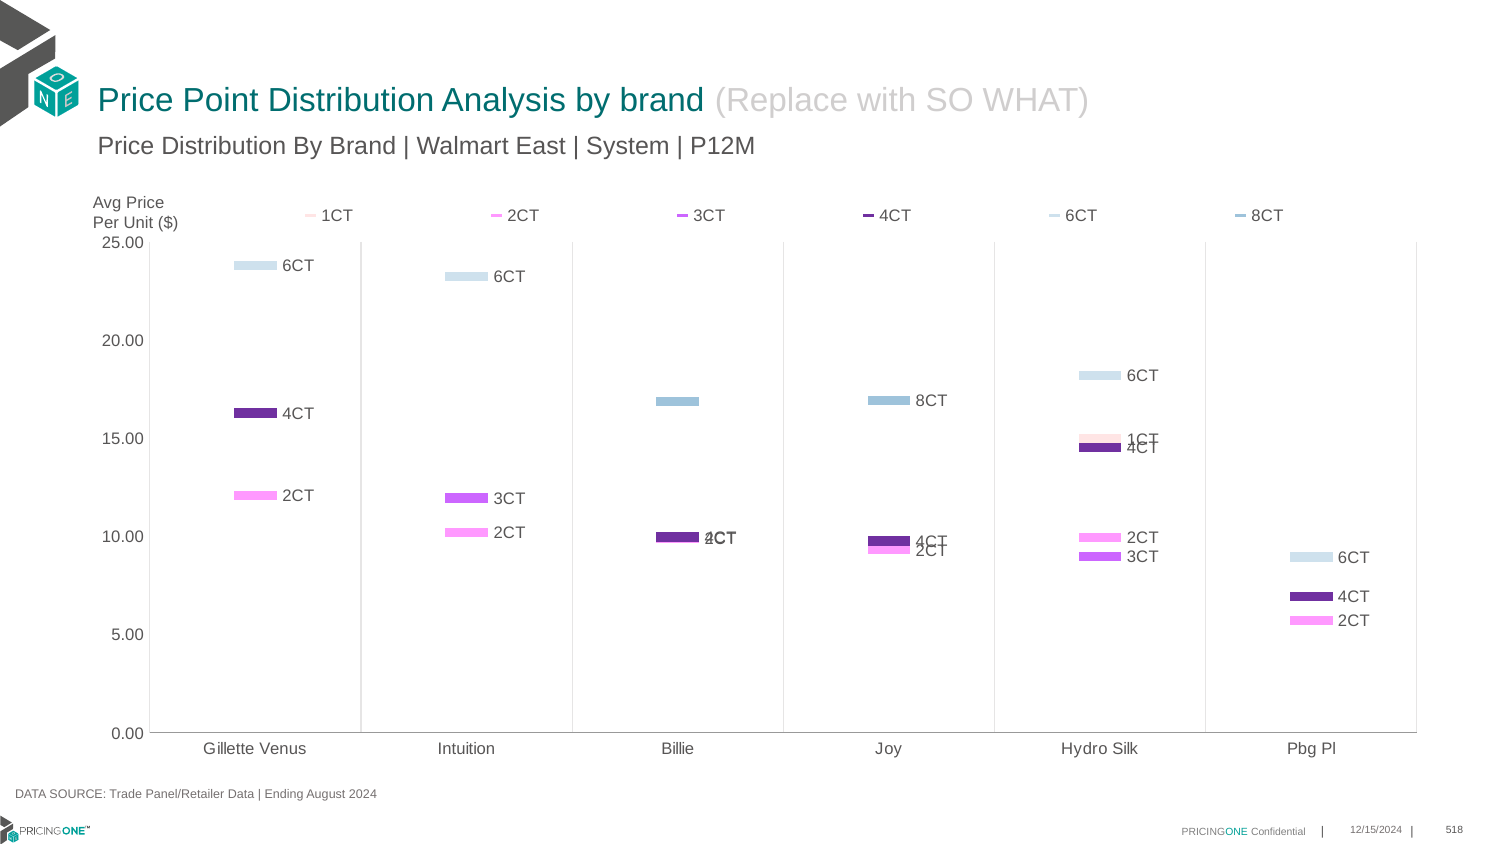

# Price Point Distribution Analysis by brand (Replace with SO WHAT)
Price Distribution By Brand | Walmart East | System | P12M

### Chart

| Category | 1CT | 2CT | 3CT | 4CT | 6CT | 8CT |
|---|---|---|---|---|---|---|
| Gillette Venus | None | 12.096308599060798 | None | 16.291075456161916 | 23.788469276312007 | None |
| Intuition | None | 10.186384219018374 | 11.950548888866905 | None | 23.25534691815426 | None |
| Billie | None | 9.91004029116701 | None | 9.970136195281286 | None | 16.885680152548993 |
| Joy | None | 9.320208286458167 | None | 9.760192747861703 | None | 16.923149489572452 |
| Hydro Silk | 14.960834712204212 | 9.951285259179961 | 8.982855700037874 | 14.540925050538828 | 18.19138517343006 | None |
| Pbg Pl | None | 5.717202268431002 | None | 6.952021820832862 | 8.958272304136965 | None |
Avg Price
Per Unit ($)
DATA SOURCE: Trade Panel/Retailer Data | Ending August 2024
12/15/2024
518